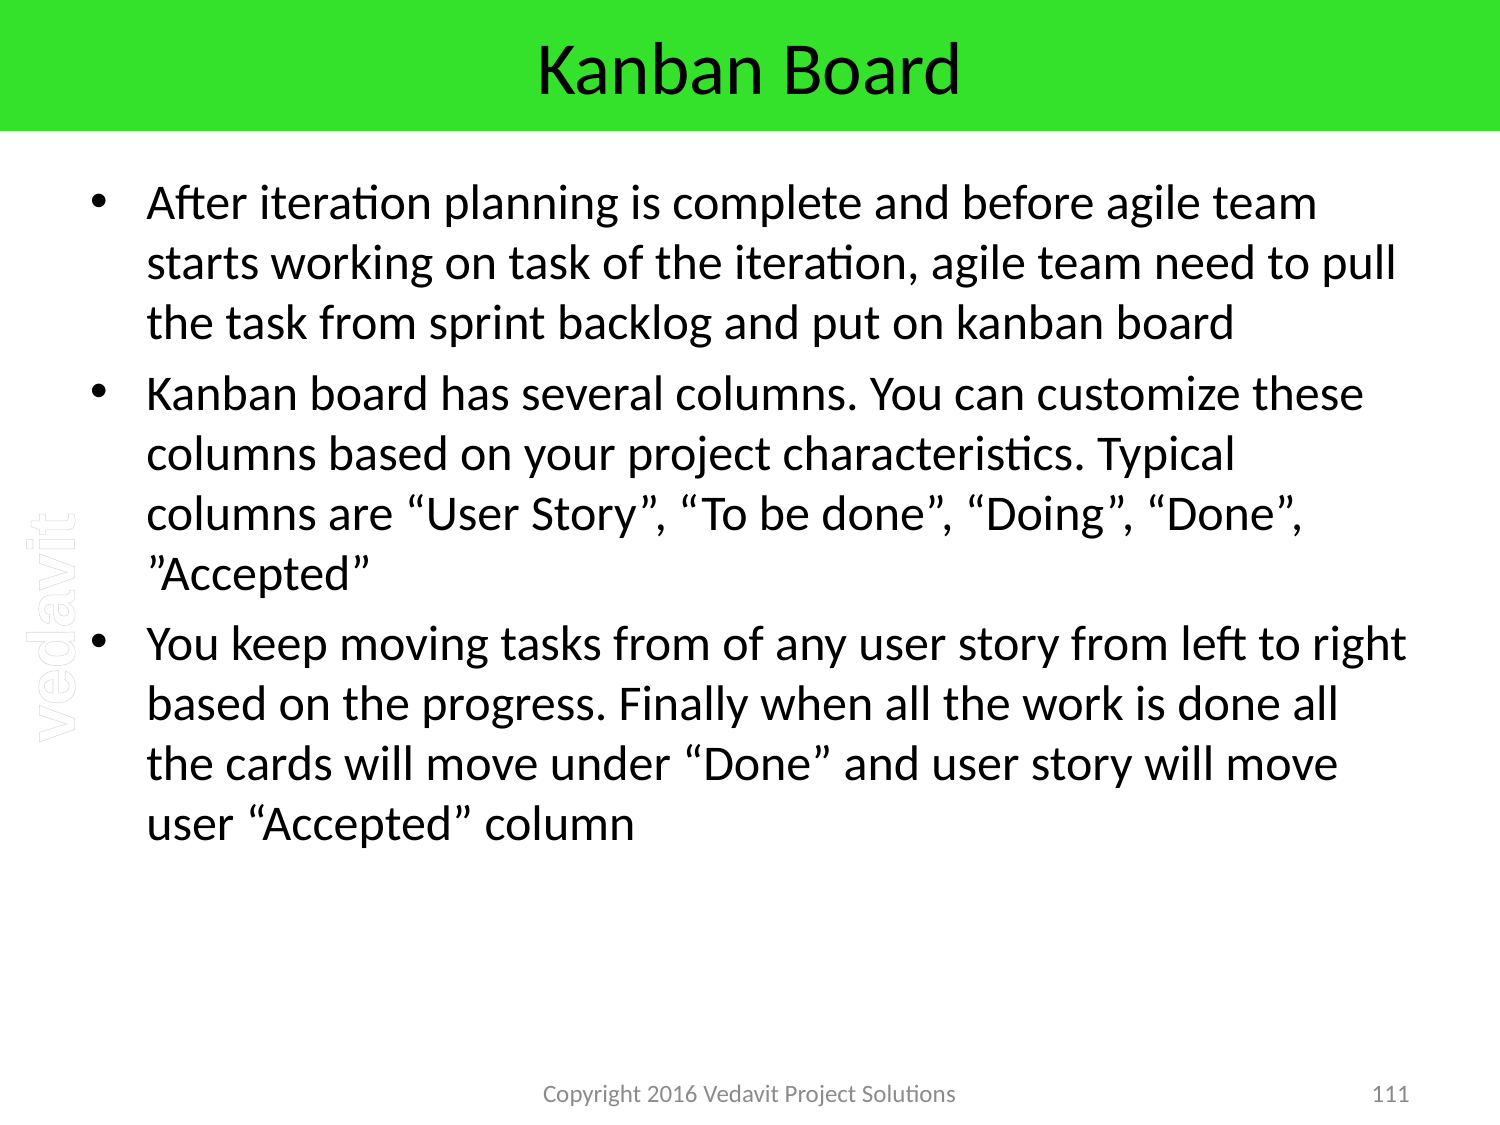

# Kanban Board
After iteration planning is complete and before agile team starts working on task of the iteration, agile team need to pull the task from sprint backlog and put on kanban board
Kanban board has several columns. You can customize these columns based on your project characteristics. Typical columns are “User Story”, “To be done”, “Doing”, “Done”, ”Accepted”
You keep moving tasks from of any user story from left to right based on the progress. Finally when all the work is done all the cards will move under “Done” and user story will move user “Accepted” column

Copyright 2016 Vedavit Project Solutions
111